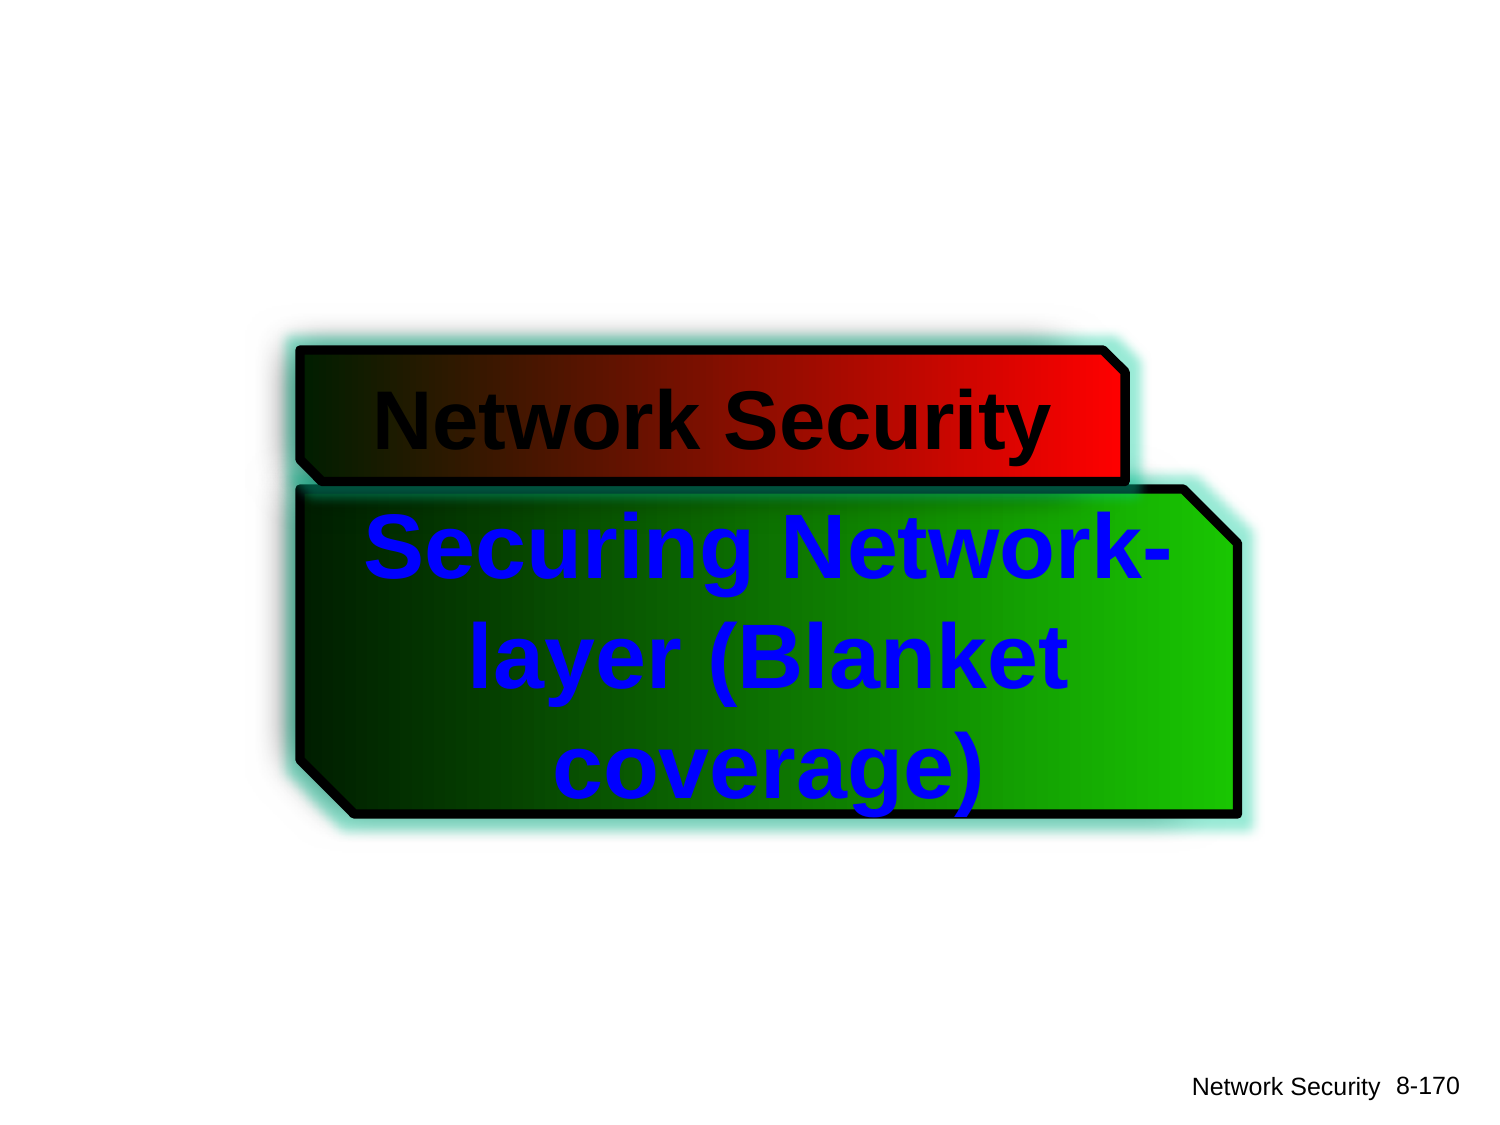

Network Security
Securing Network-layer (Blanket coverage)
Network Security